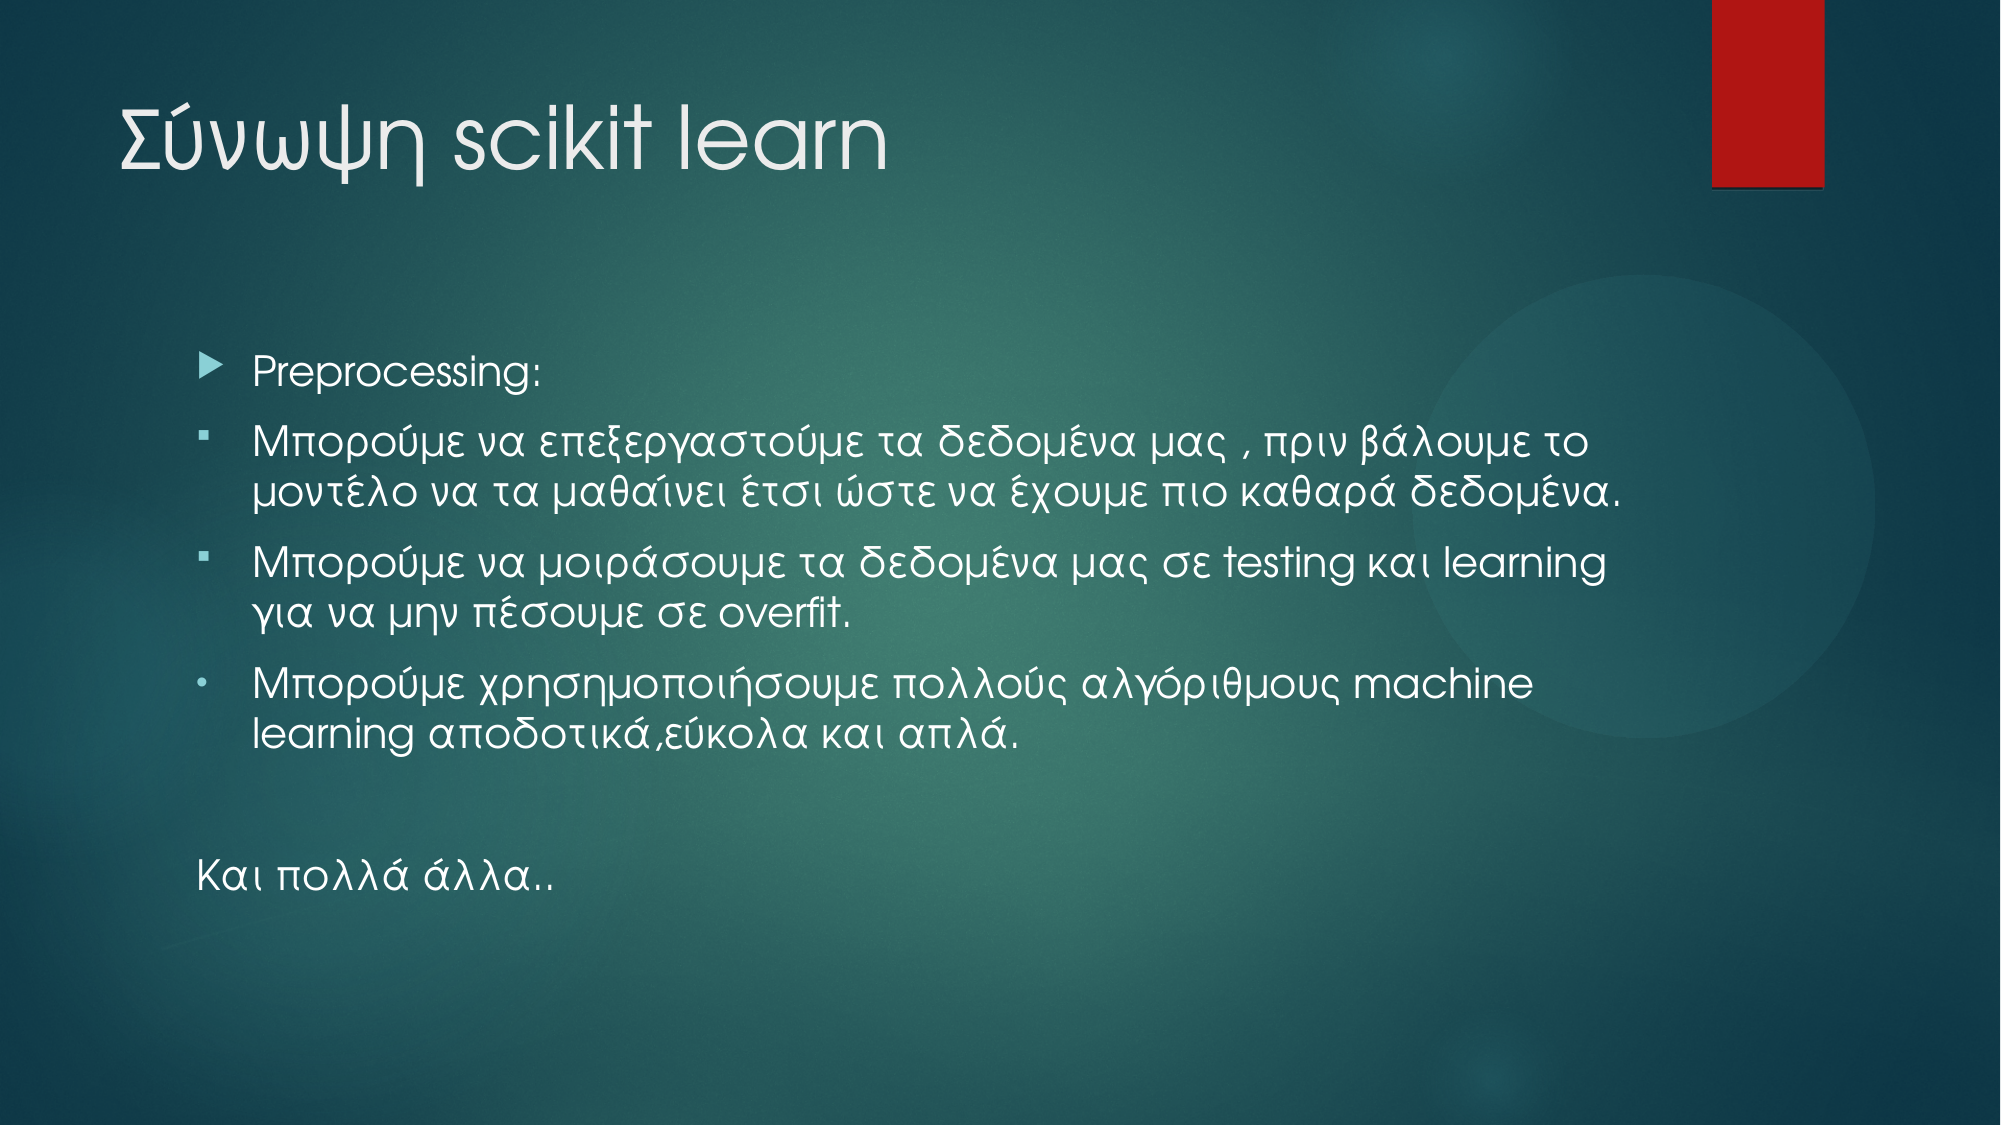

# Σύνωψη scikit learn
Preprocessing:
Μπορούμε να επεξεργαστούμε τα δεδομένα μας , πριν βάλουμε το μοντέλο να τα μαθαίνει έτσι ώστε να έχουμε πιο καθαρά δεδομένα.
Μπορούμε να μοιράσουμε τα δεδομένα μας σε testing και learning για να μην πέσουμε σε overfit.
Μπορούμε χρησημοποιήσουμε πολλούς αλγόριθμους machine learning αποδοτικά,εύκολα και απλά.

Και πολλά άλλα..